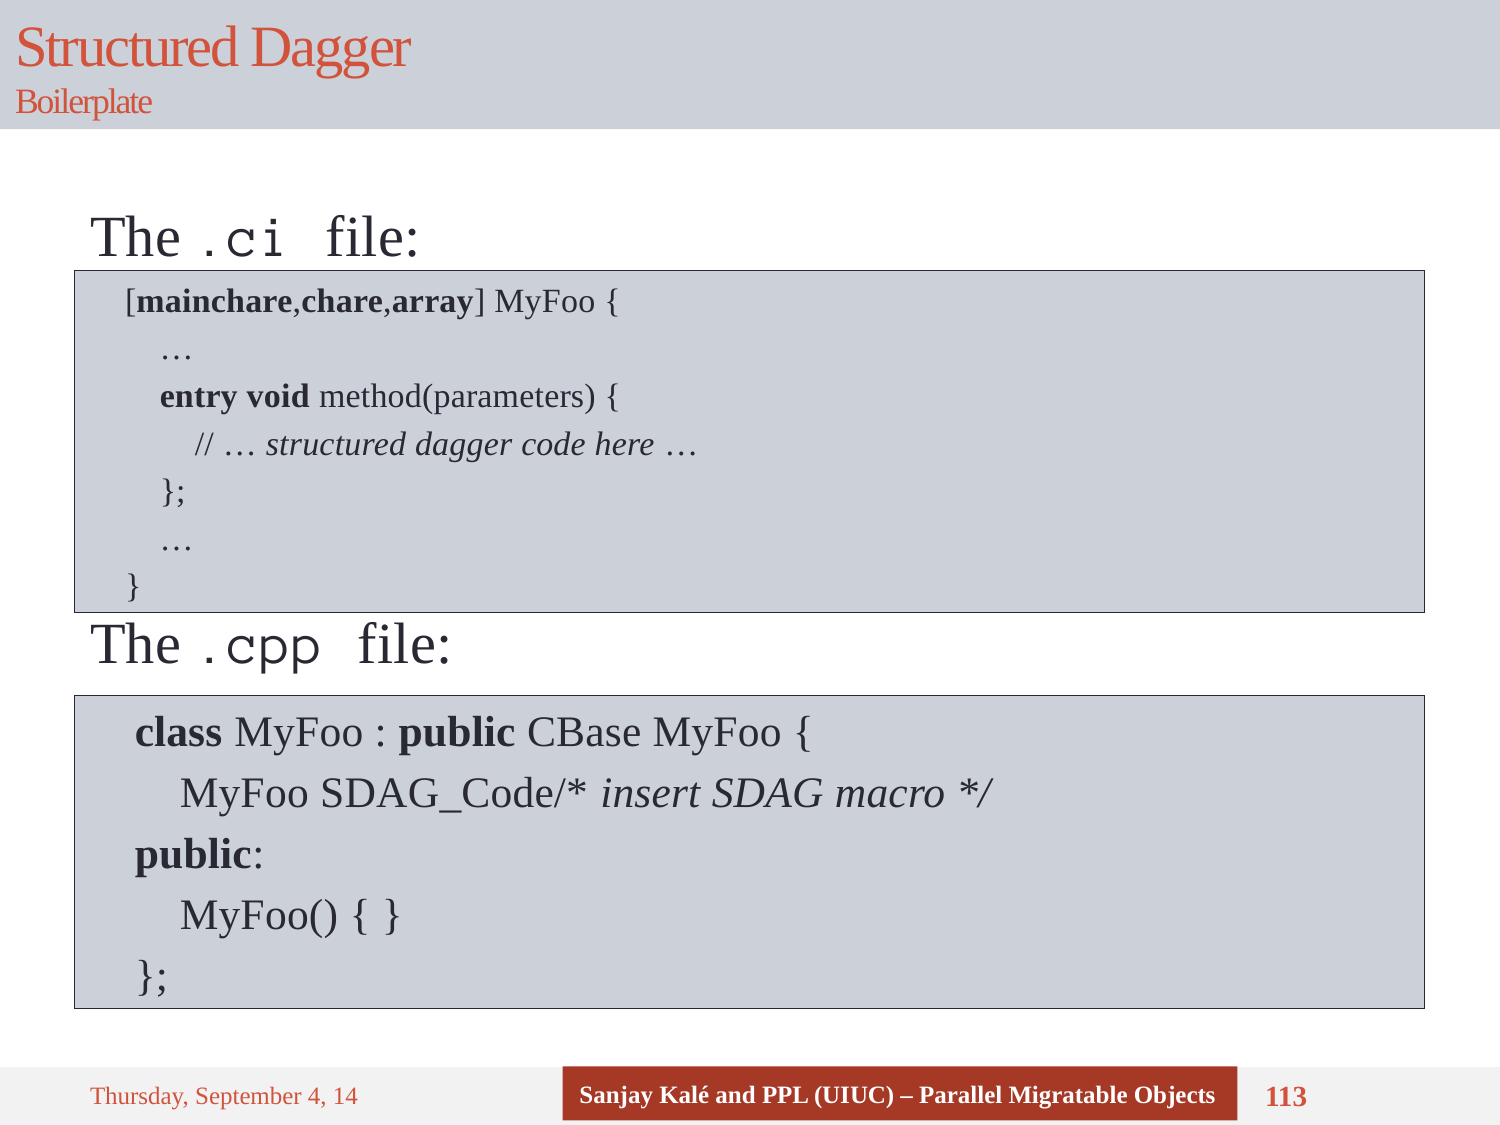

# Structured Dagger Boilerplate
The .ci file:

The .cpp file:
    [mainchare,chare,array] MyFoo {
        …
        entry void method(parameters) {
            // … structured dagger code here …
        };
        …
    }
    class MyFoo : public CBase MyFoo {
        MyFoo SDAG_Code/* insert SDAG macro */
    public:
        MyFoo() { }
    };
Sanjay Kalé and PPL (UIUC) – Parallel Migratable Objects
Thursday, September 4, 14
113